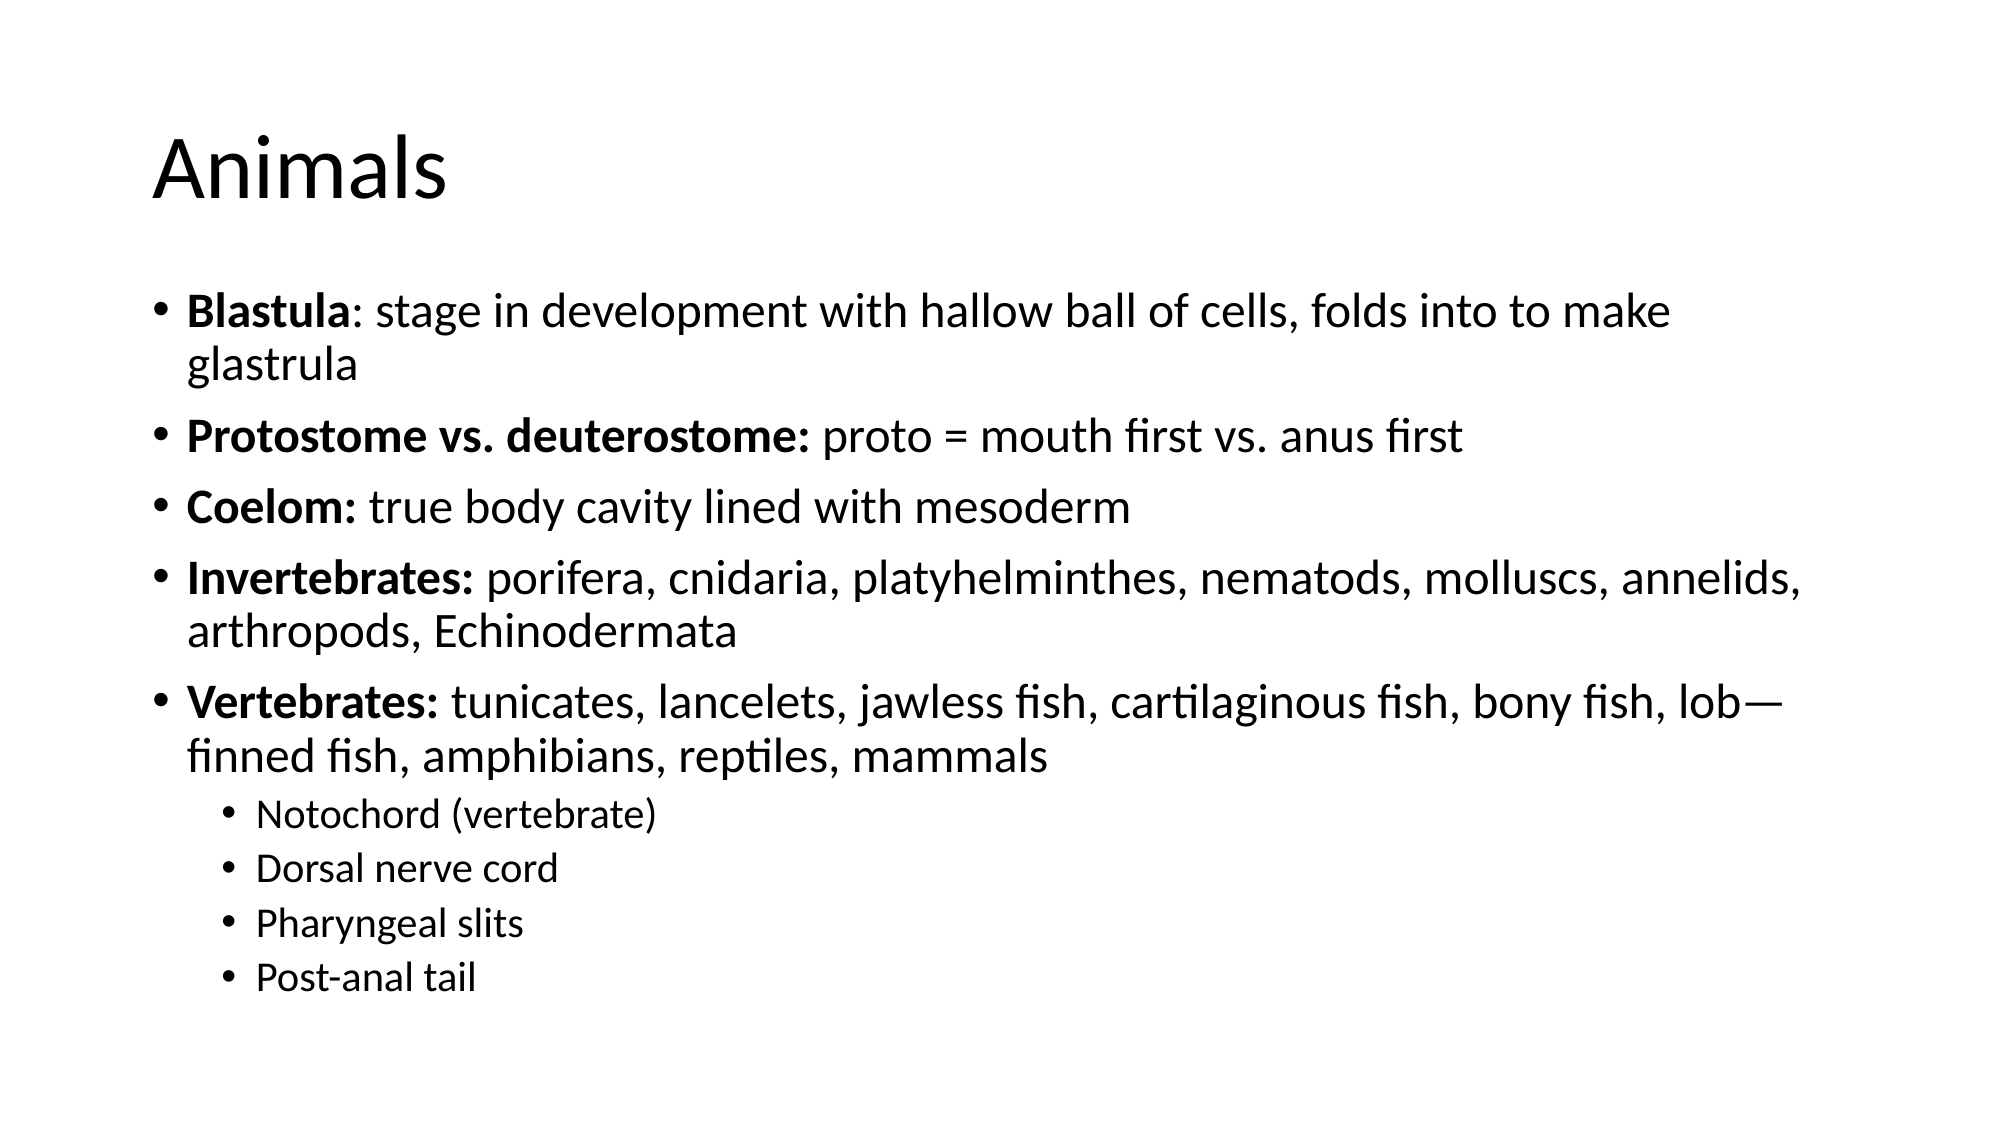

# Animals
Blastula: stage in development with hallow ball of cells, folds into to make glastrula
Protostome vs. deuterostome: proto = mouth first vs. anus first
Coelom: true body cavity lined with mesoderm
Invertebrates: porifera, cnidaria, platyhelminthes, nematods, molluscs, annelids, arthropods, Echinodermata
Vertebrates: tunicates, lancelets, jawless fish, cartilaginous fish, bony fish, lob—finned fish, amphibians, reptiles, mammals
Notochord (vertebrate)
Dorsal nerve cord
Pharyngeal slits
Post-anal tail